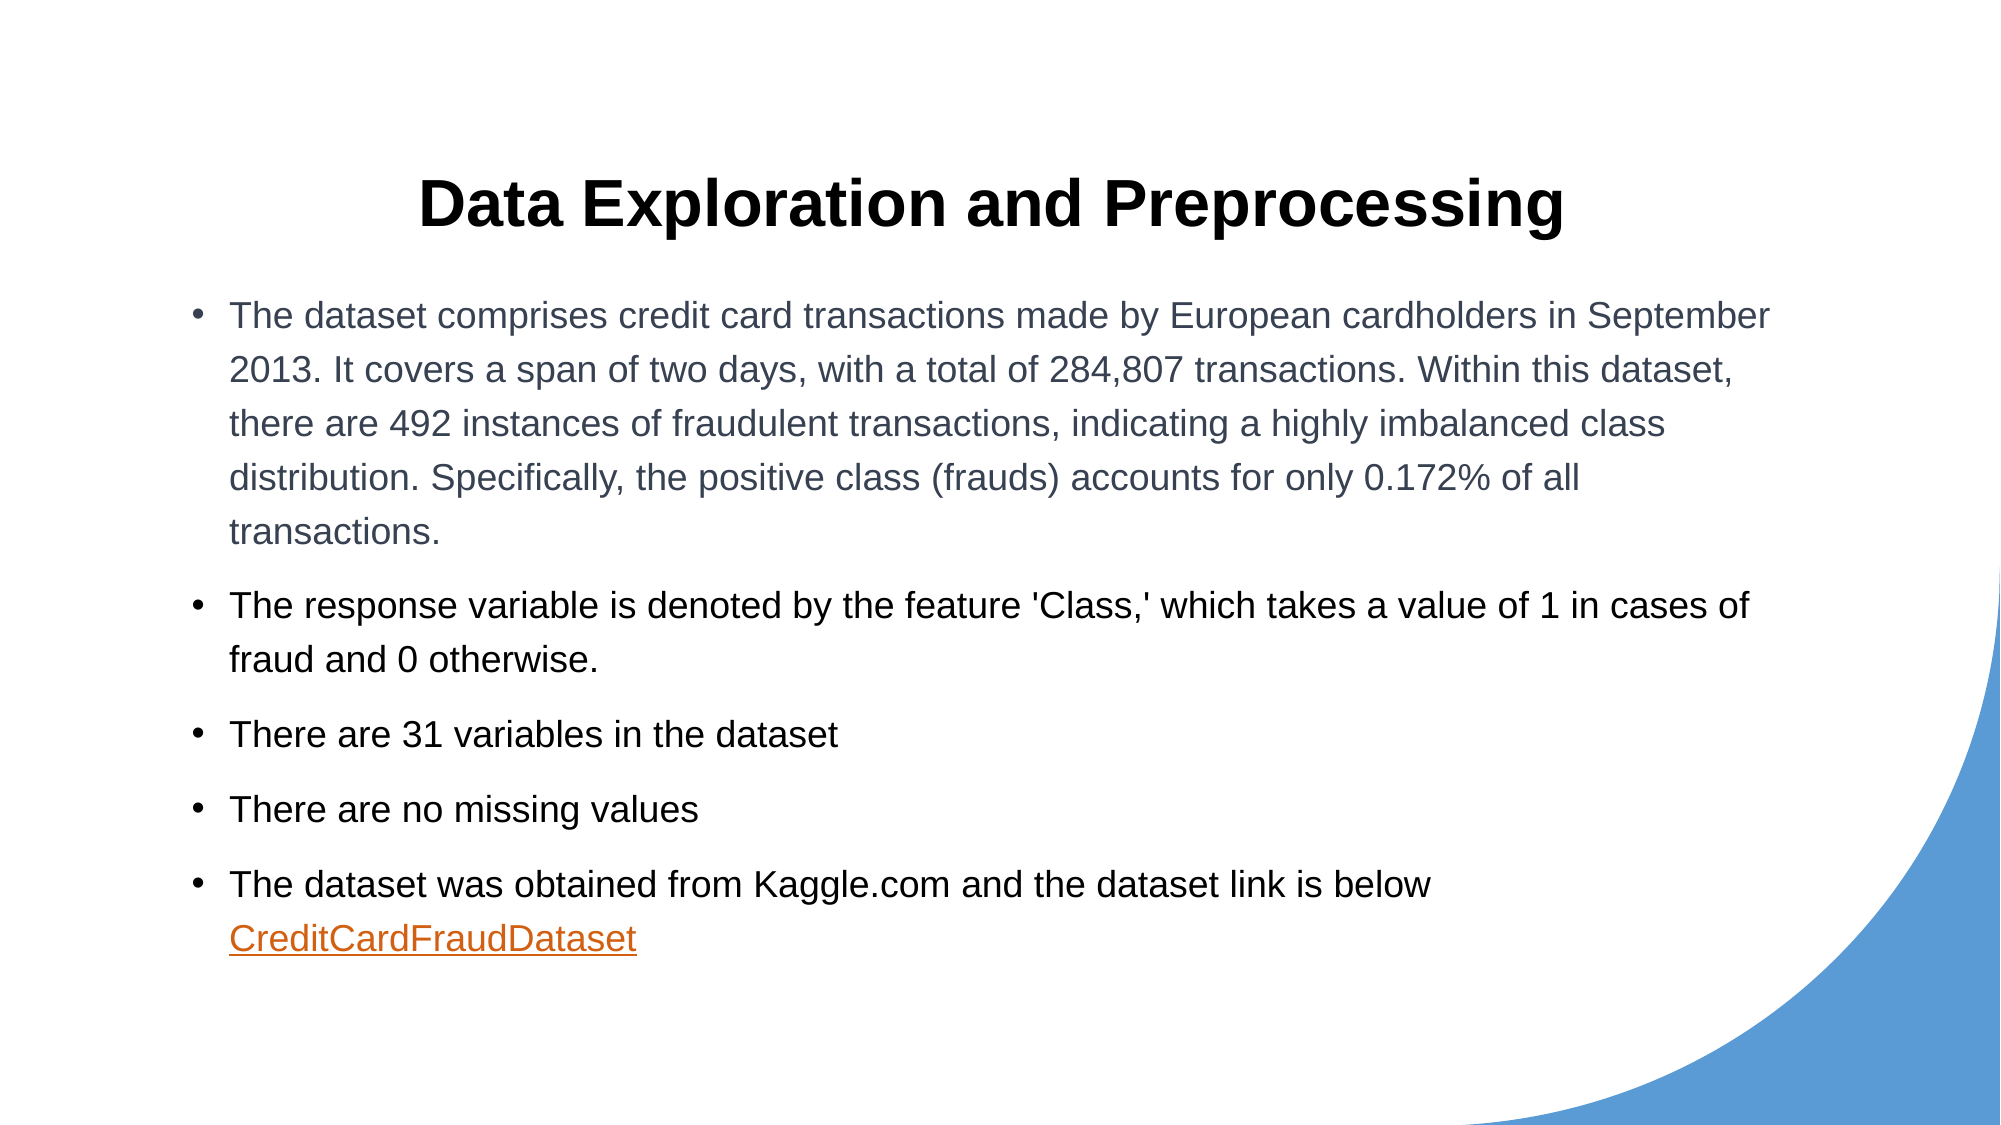

# Data Exploration and Preprocessing
The dataset comprises credit card transactions made by European cardholders in September 2013. It covers a span of two days, with a total of 284,807 transactions. Within this dataset, there are 492 instances of fraudulent transactions, indicating a highly imbalanced class distribution. Specifically, the positive class (frauds) accounts for only 0.172% of all transactions.
The response variable is denoted by the feature 'Class,' which takes a value of 1 in cases of fraud and 0 otherwise.
There are 31 variables in the dataset
There are no missing values
The dataset was obtained from Kaggle.com and the dataset link is below
CreditCardFraudDataset